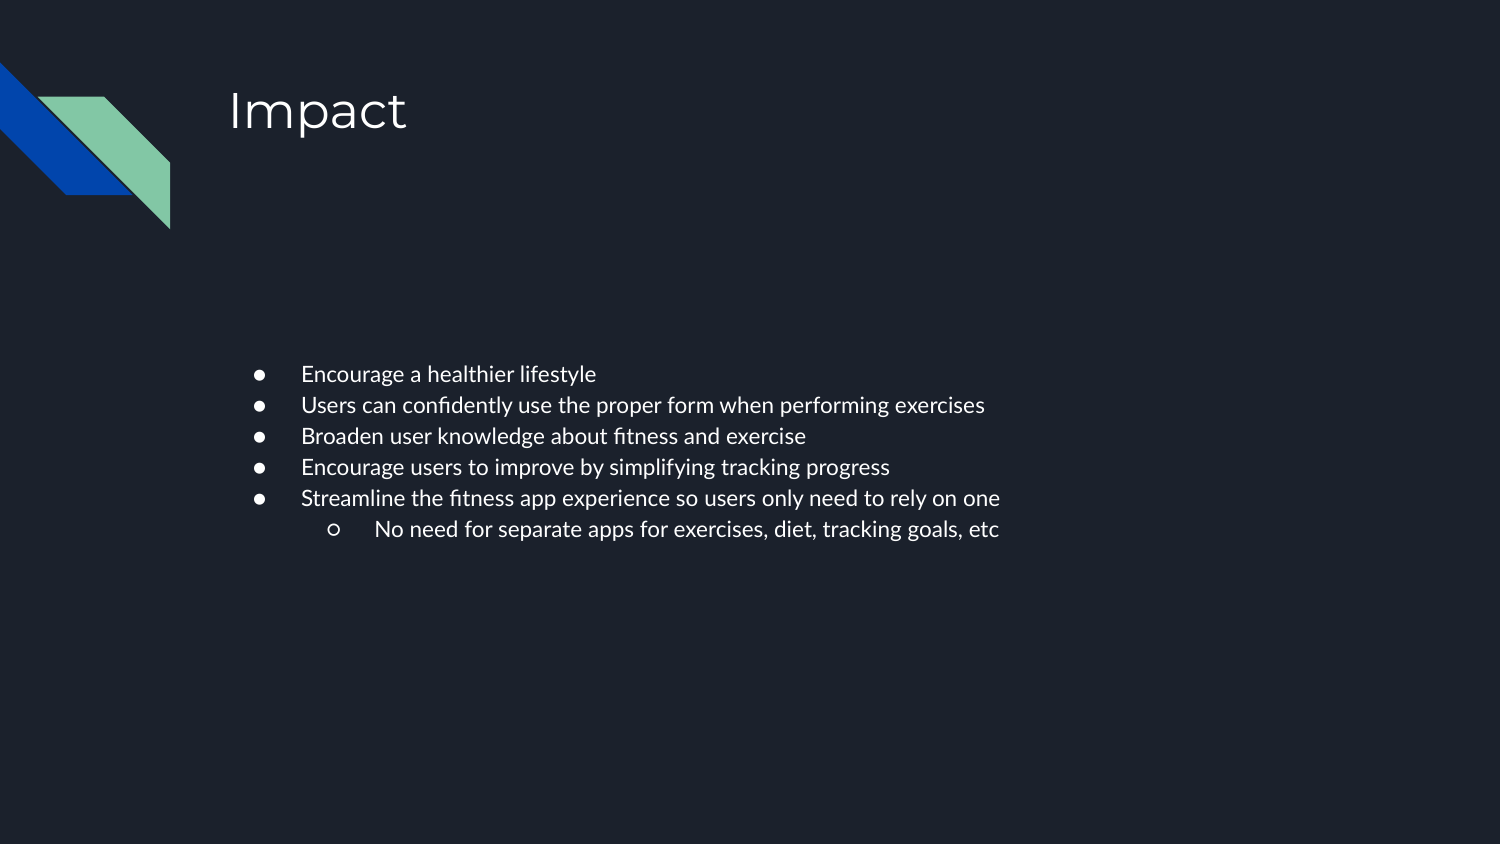

# Impact
Encourage a healthier lifestyle
Users can confidently use the proper form when performing exercises
Broaden user knowledge about fitness and exercise
Encourage users to improve by simplifying tracking progress
Streamline the fitness app experience so users only need to rely on one
No need for separate apps for exercises, diet, tracking goals, etc